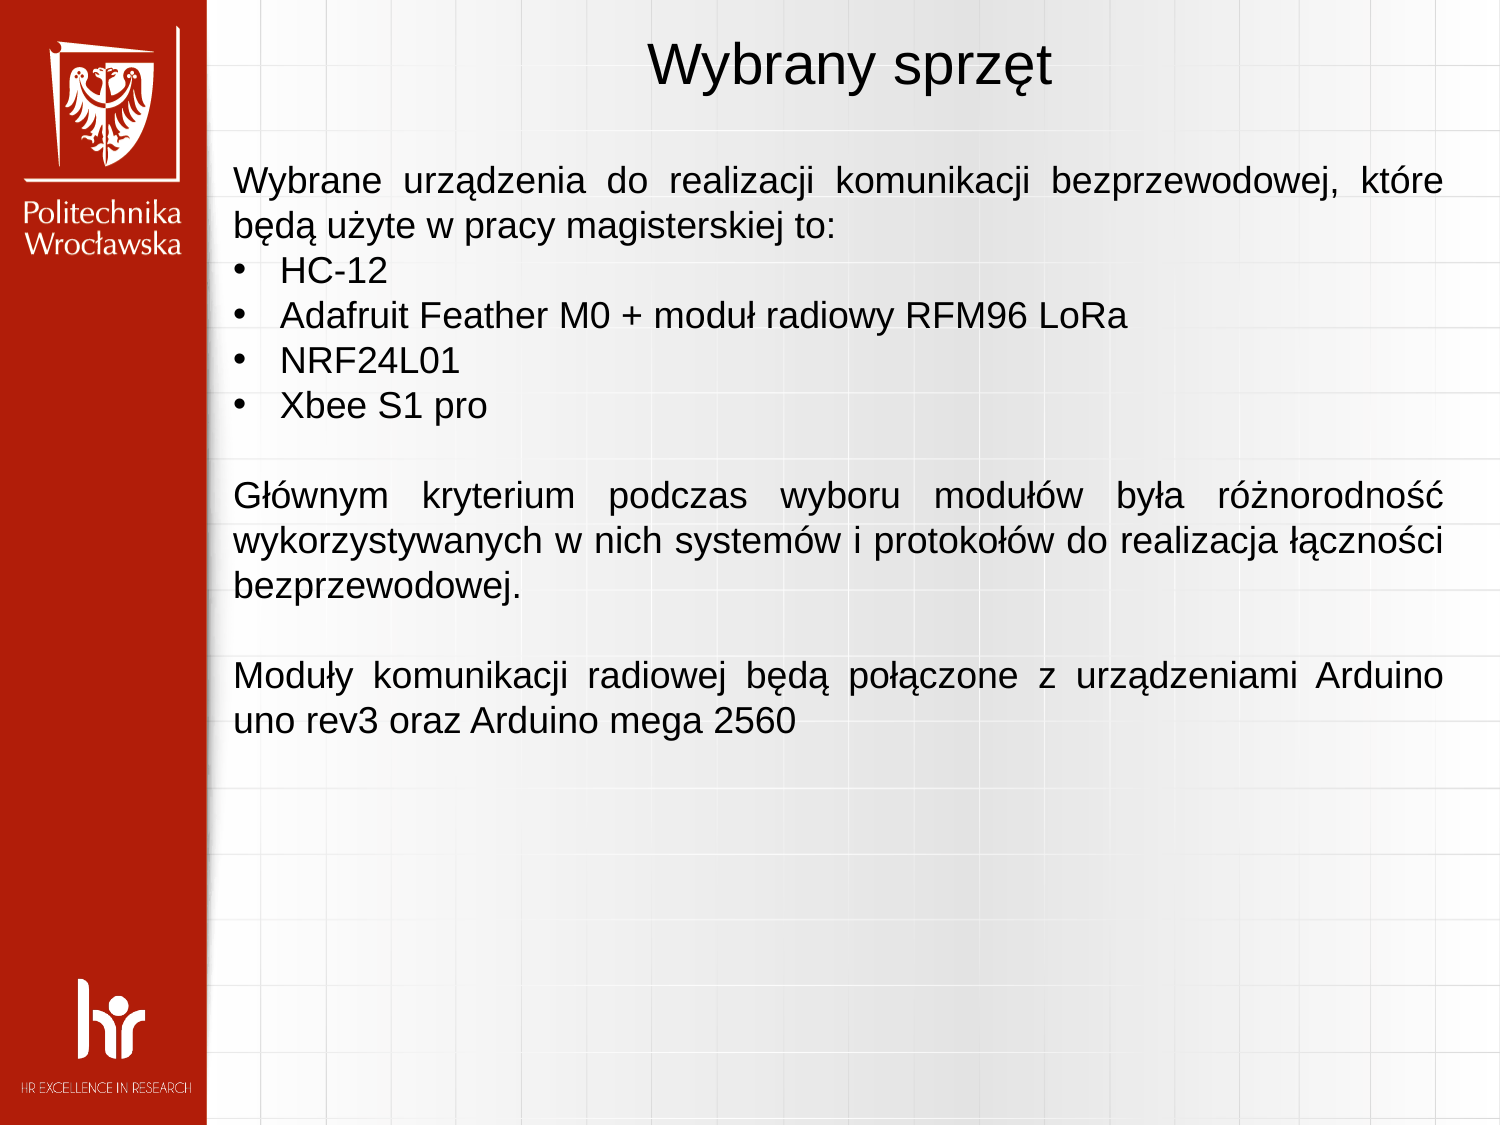

Wybrany sprzęt
Wybrane urządzenia do realizacji komunikacji bezprzewodowej, które będą użyte w pracy magisterskiej to:
HC-12
Adafruit Feather M0 + moduł radiowy RFM96 LoRa
NRF24L01
Xbee S1 pro

Głównym kryterium podczas wyboru modułów była różnorodność wykorzystywanych w nich systemów i protokołów do realizacja łączności bezprzewodowej.

Moduły komunikacji radiowej będą połączone z urządzeniami Arduino uno rev3 oraz Arduino mega 2560